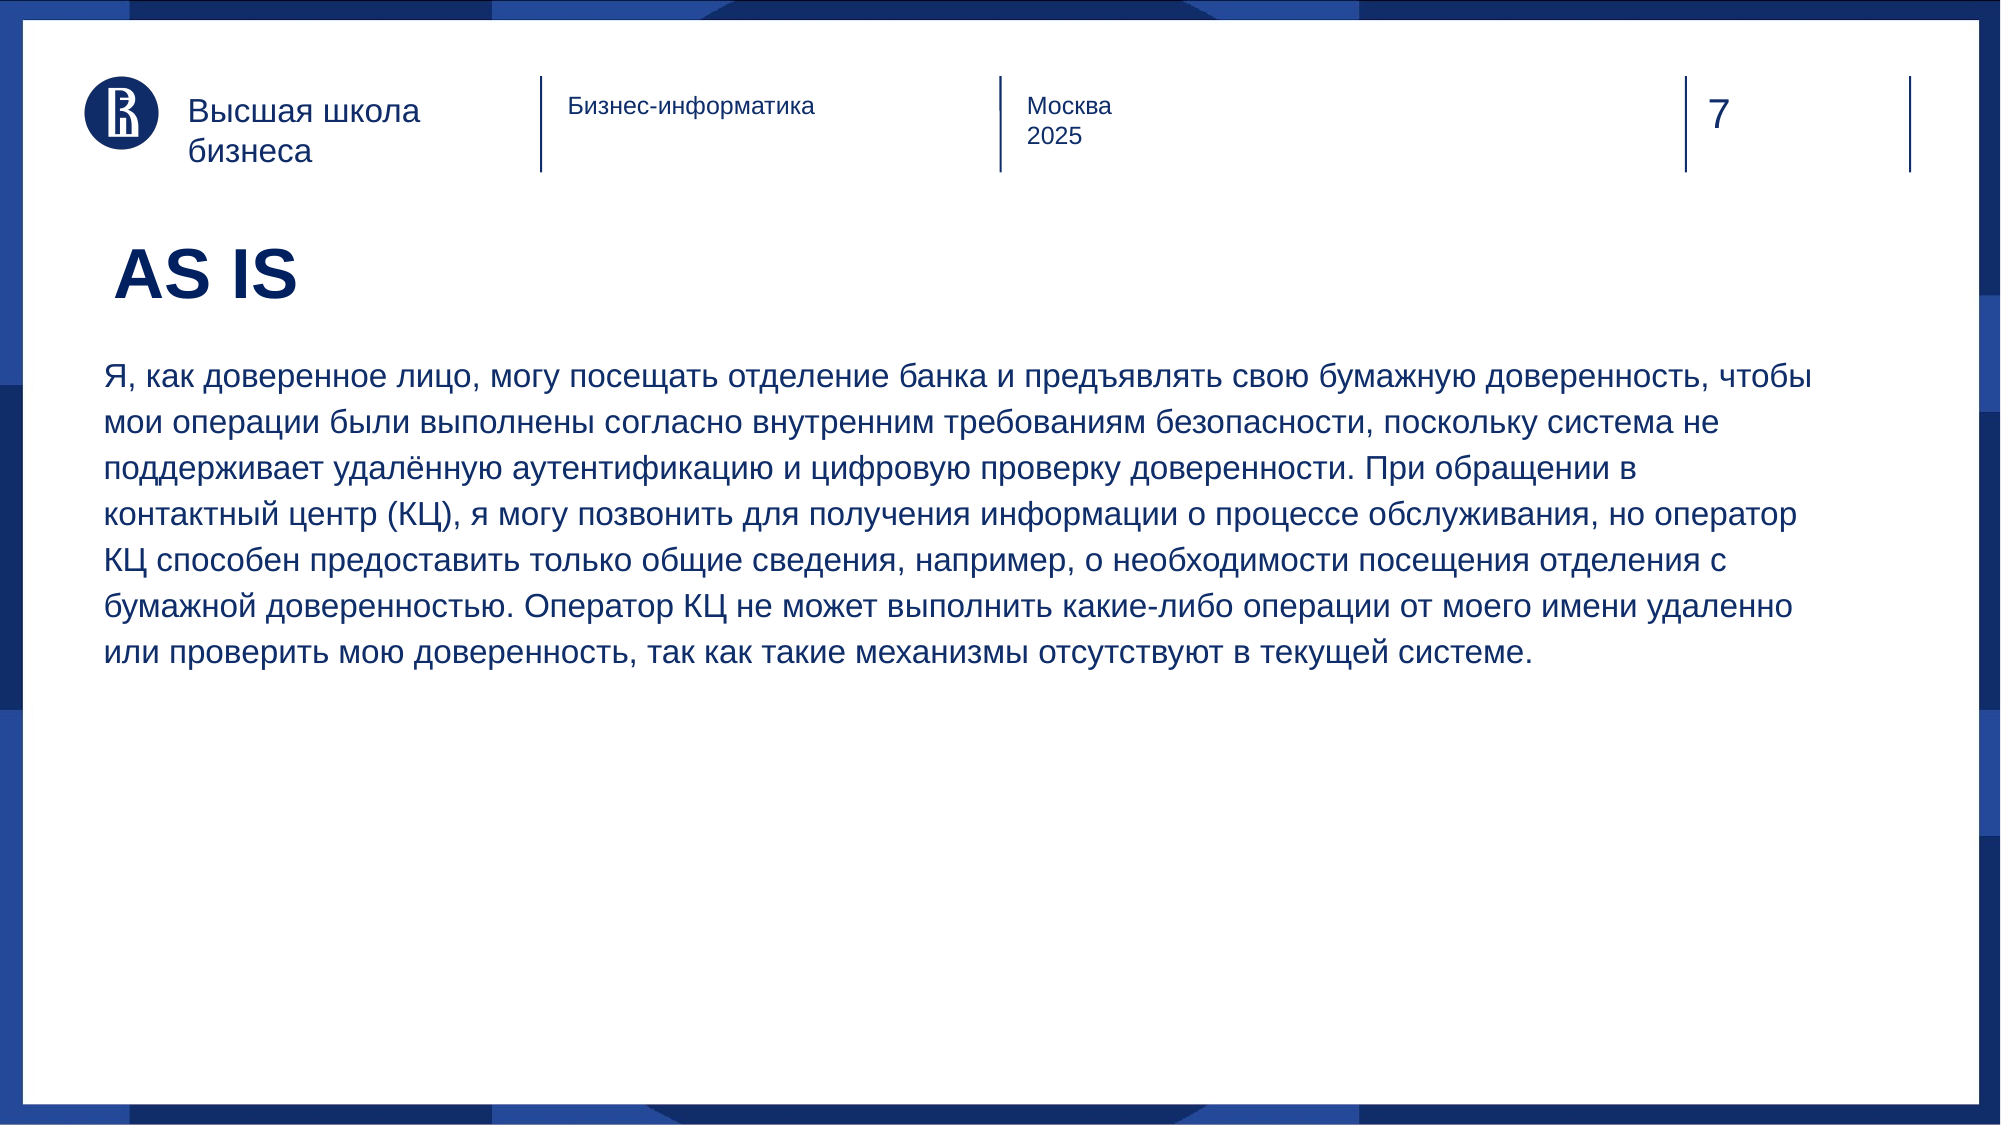

Высшая школа бизнеса
Бизнес-информатика
Москва
2025
# AS IS
Я, как доверенное лицо, могу посещать отделение банка и предъявлять свою бумажную доверенность, чтобы мои операции были выполнены согласно внутренним требованиям безопасности, поскольку система не поддерживает удалённую аутентификацию и цифровую проверку доверенности. При обращении в контактный центр (КЦ), я могу позвонить для получения информации о процессе обслуживания, но оператор КЦ способен предоставить только общие сведения, например, о необходимости посещения отделения с бумажной доверенностью. Оператор КЦ не может выполнить какие-либо операции от моего имени удаленно или проверить мою доверенность, так как такие механизмы отсутствуют в текущей системе.